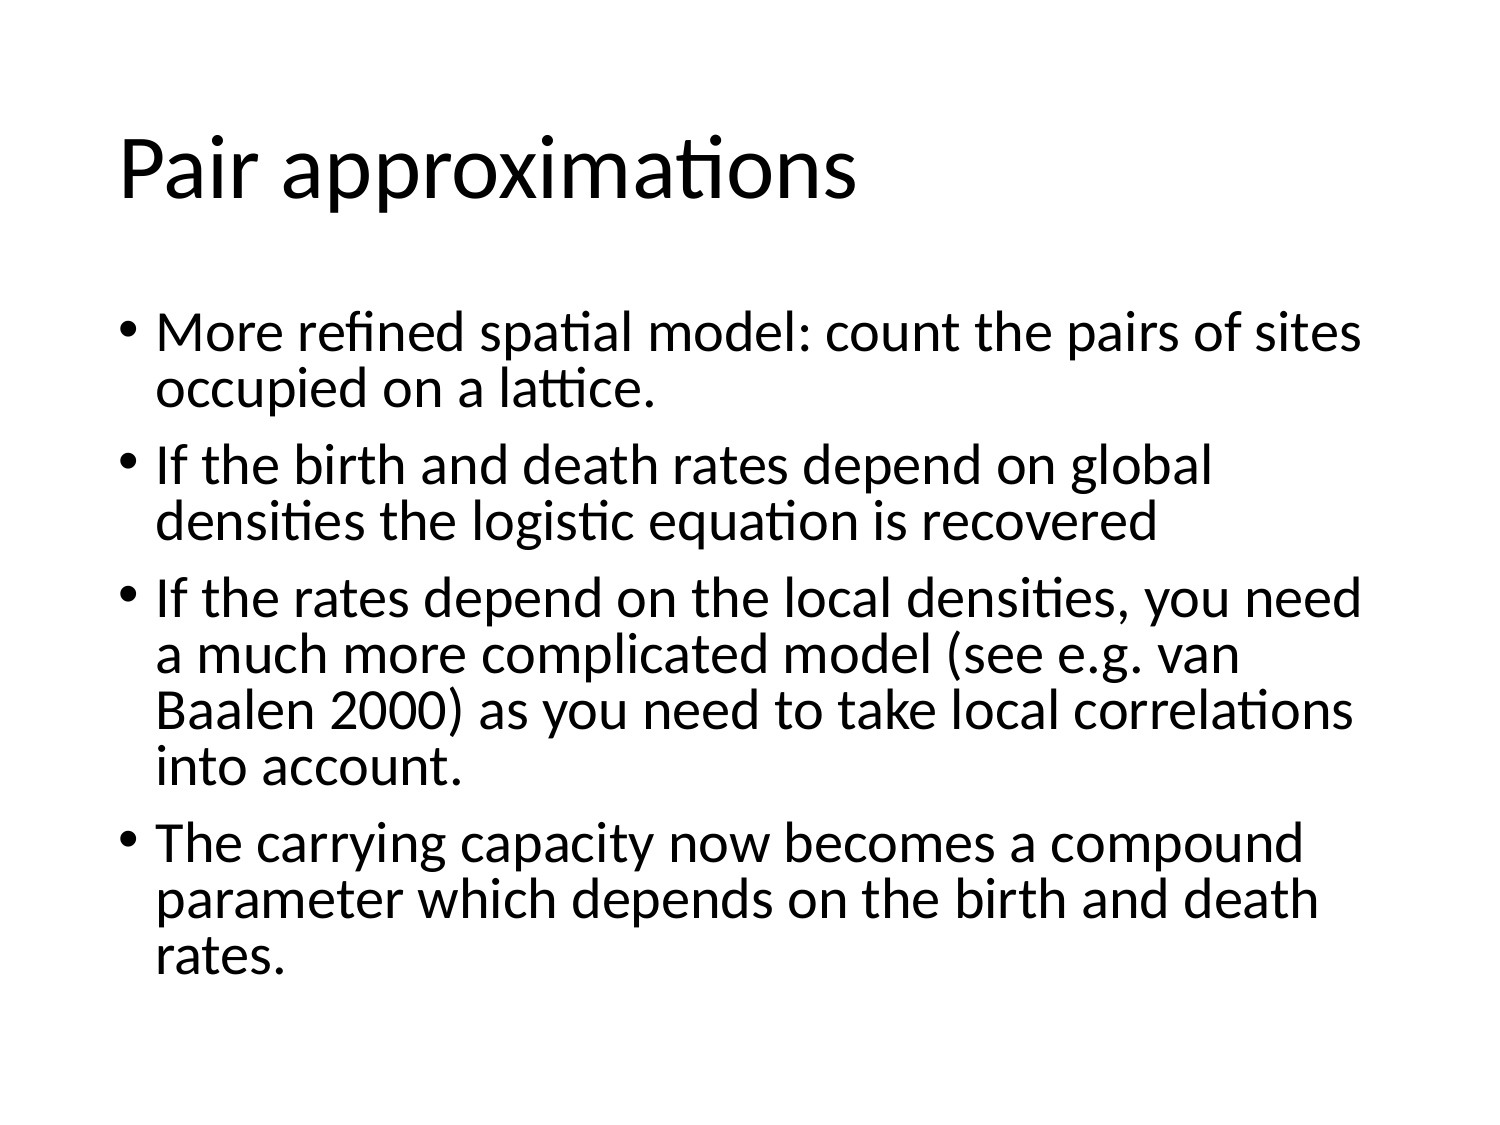

# Pair approximations
More refined spatial model: count the pairs of sites occupied on a lattice.
If the birth and death rates depend on global densities the logistic equation is recovered
If the rates depend on the local densities, you need a much more complicated model (see e.g. van Baalen 2000) as you need to take local correlations into account.
The carrying capacity now becomes a compound parameter which depends on the birth and death rates.